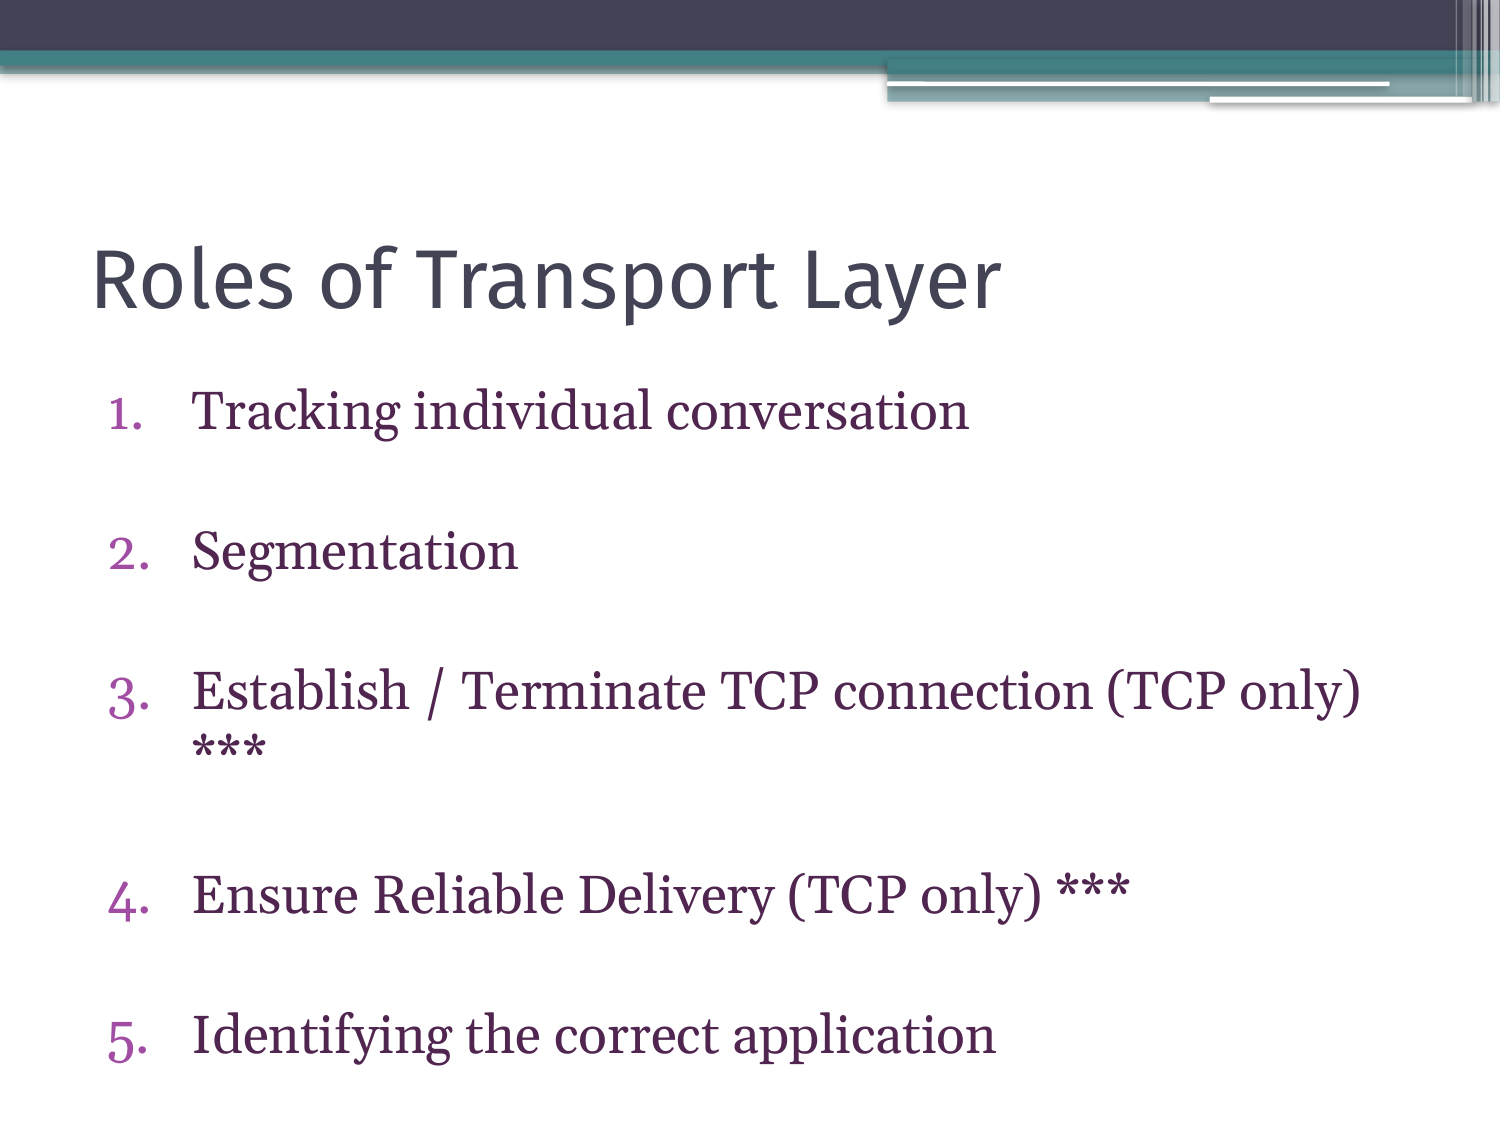

# Roles of Transport Layer
Tracking individual conversation

Segmentation

Establish / Terminate TCP connection (TCP only) ***

Ensure Reliable Delivery (TCP only) ***

Identifying the correct application